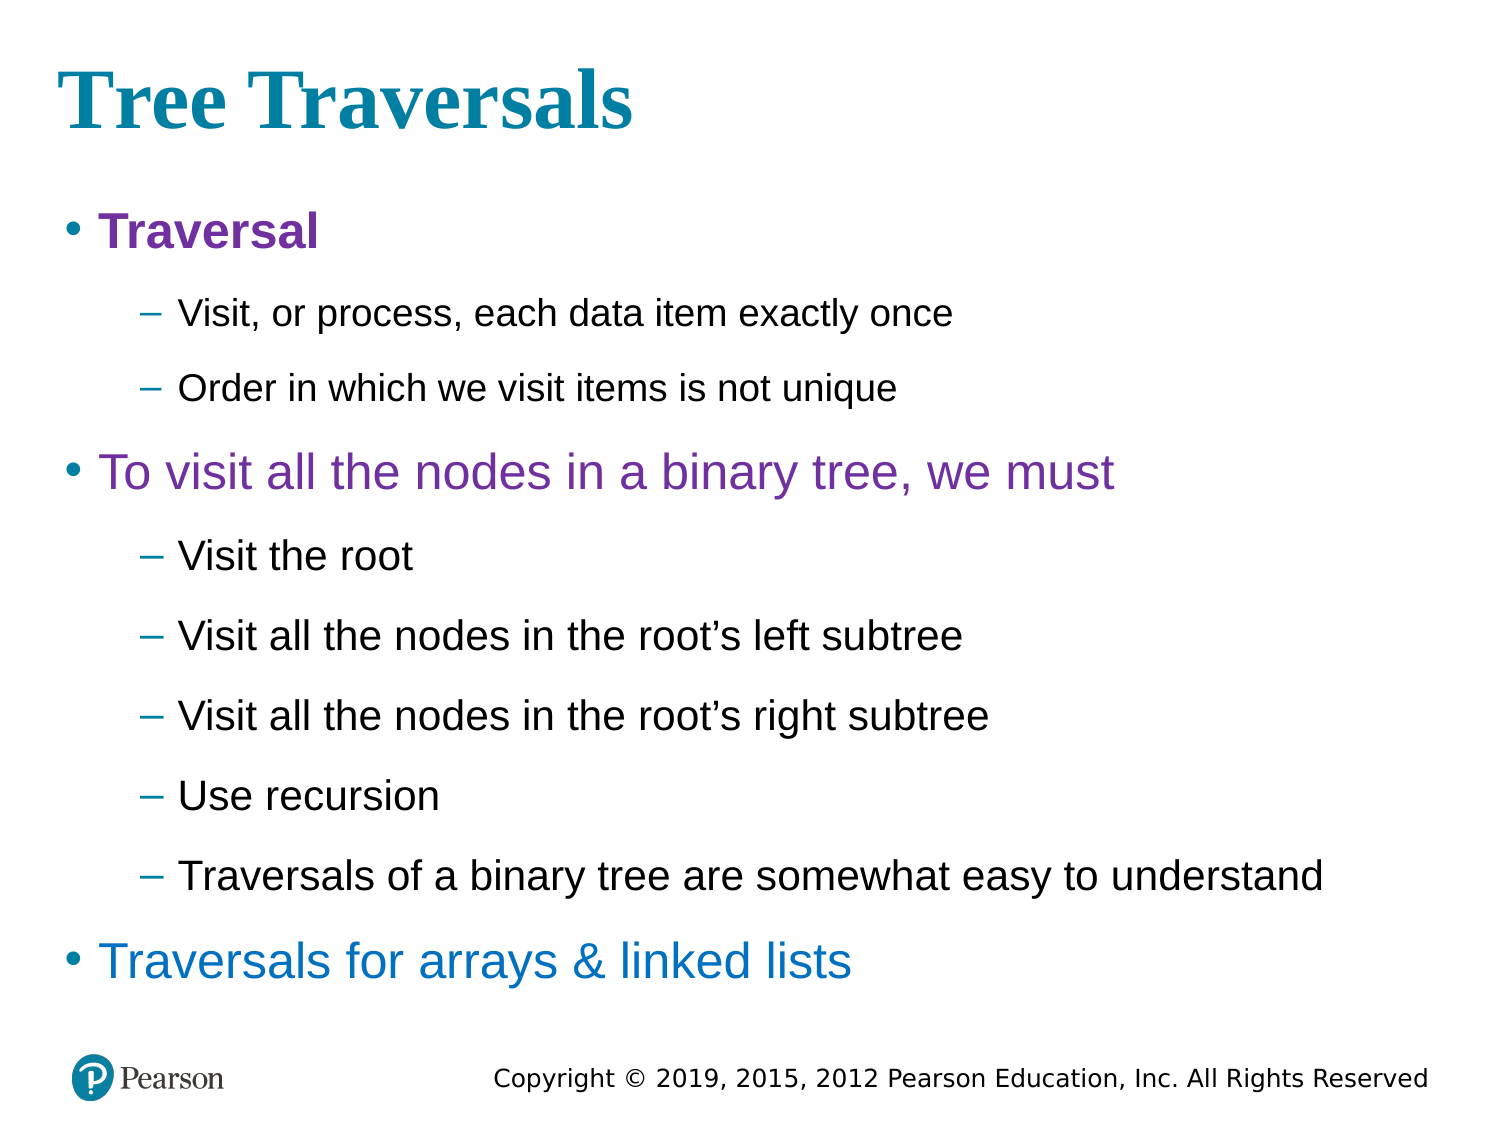

# Tree Traversals
Traversal
Visit, or process, each data item exactly once
Order in which we visit items is not unique
To visit all the nodes in a binary tree, we must
Visit the root
Visit all the nodes in the root’s left subtree
Visit all the nodes in the root’s right subtree
Use recursion
Traversals of a binary tree are somewhat easy to understand
Traversals for arrays & linked lists